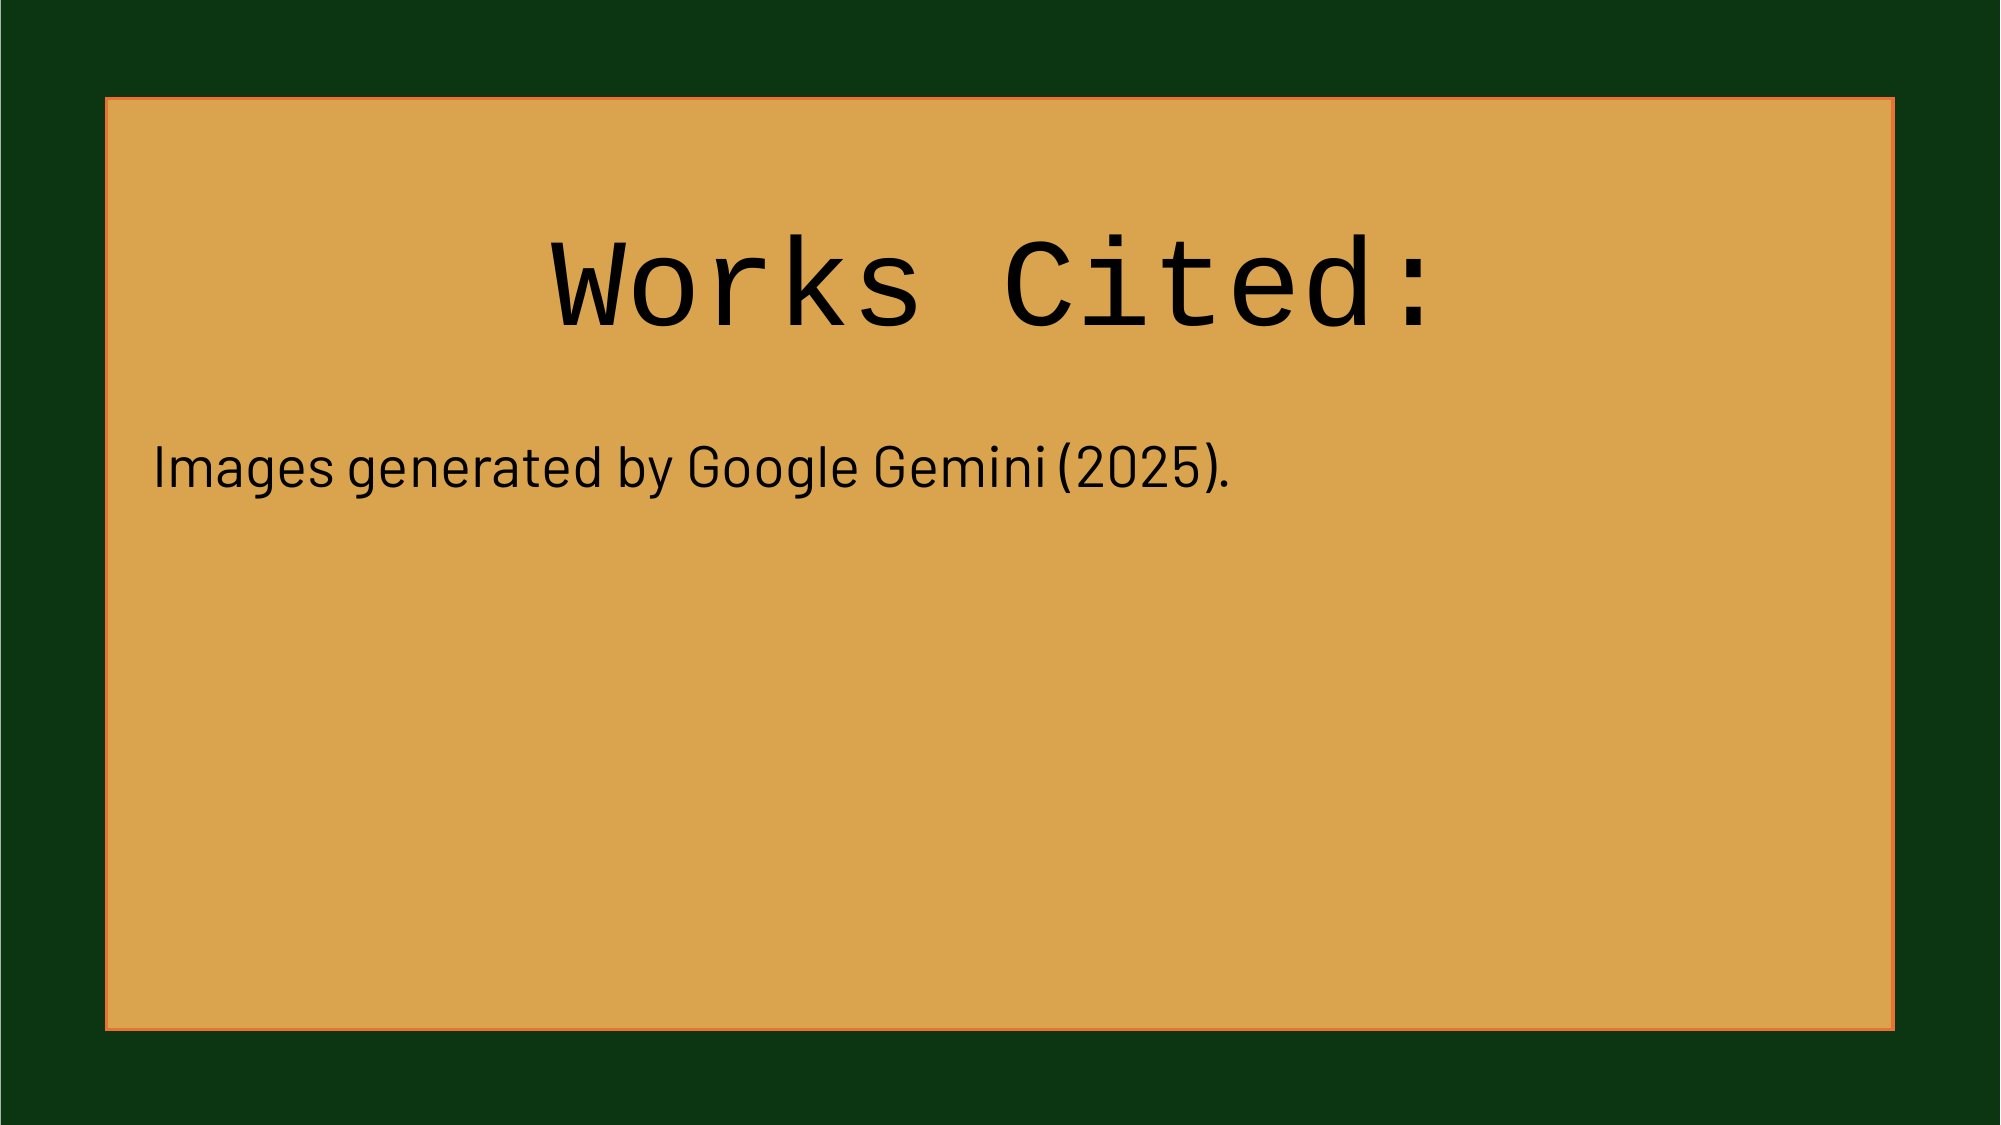

# Works Cited:
Images generated by Google Gemini (2025).